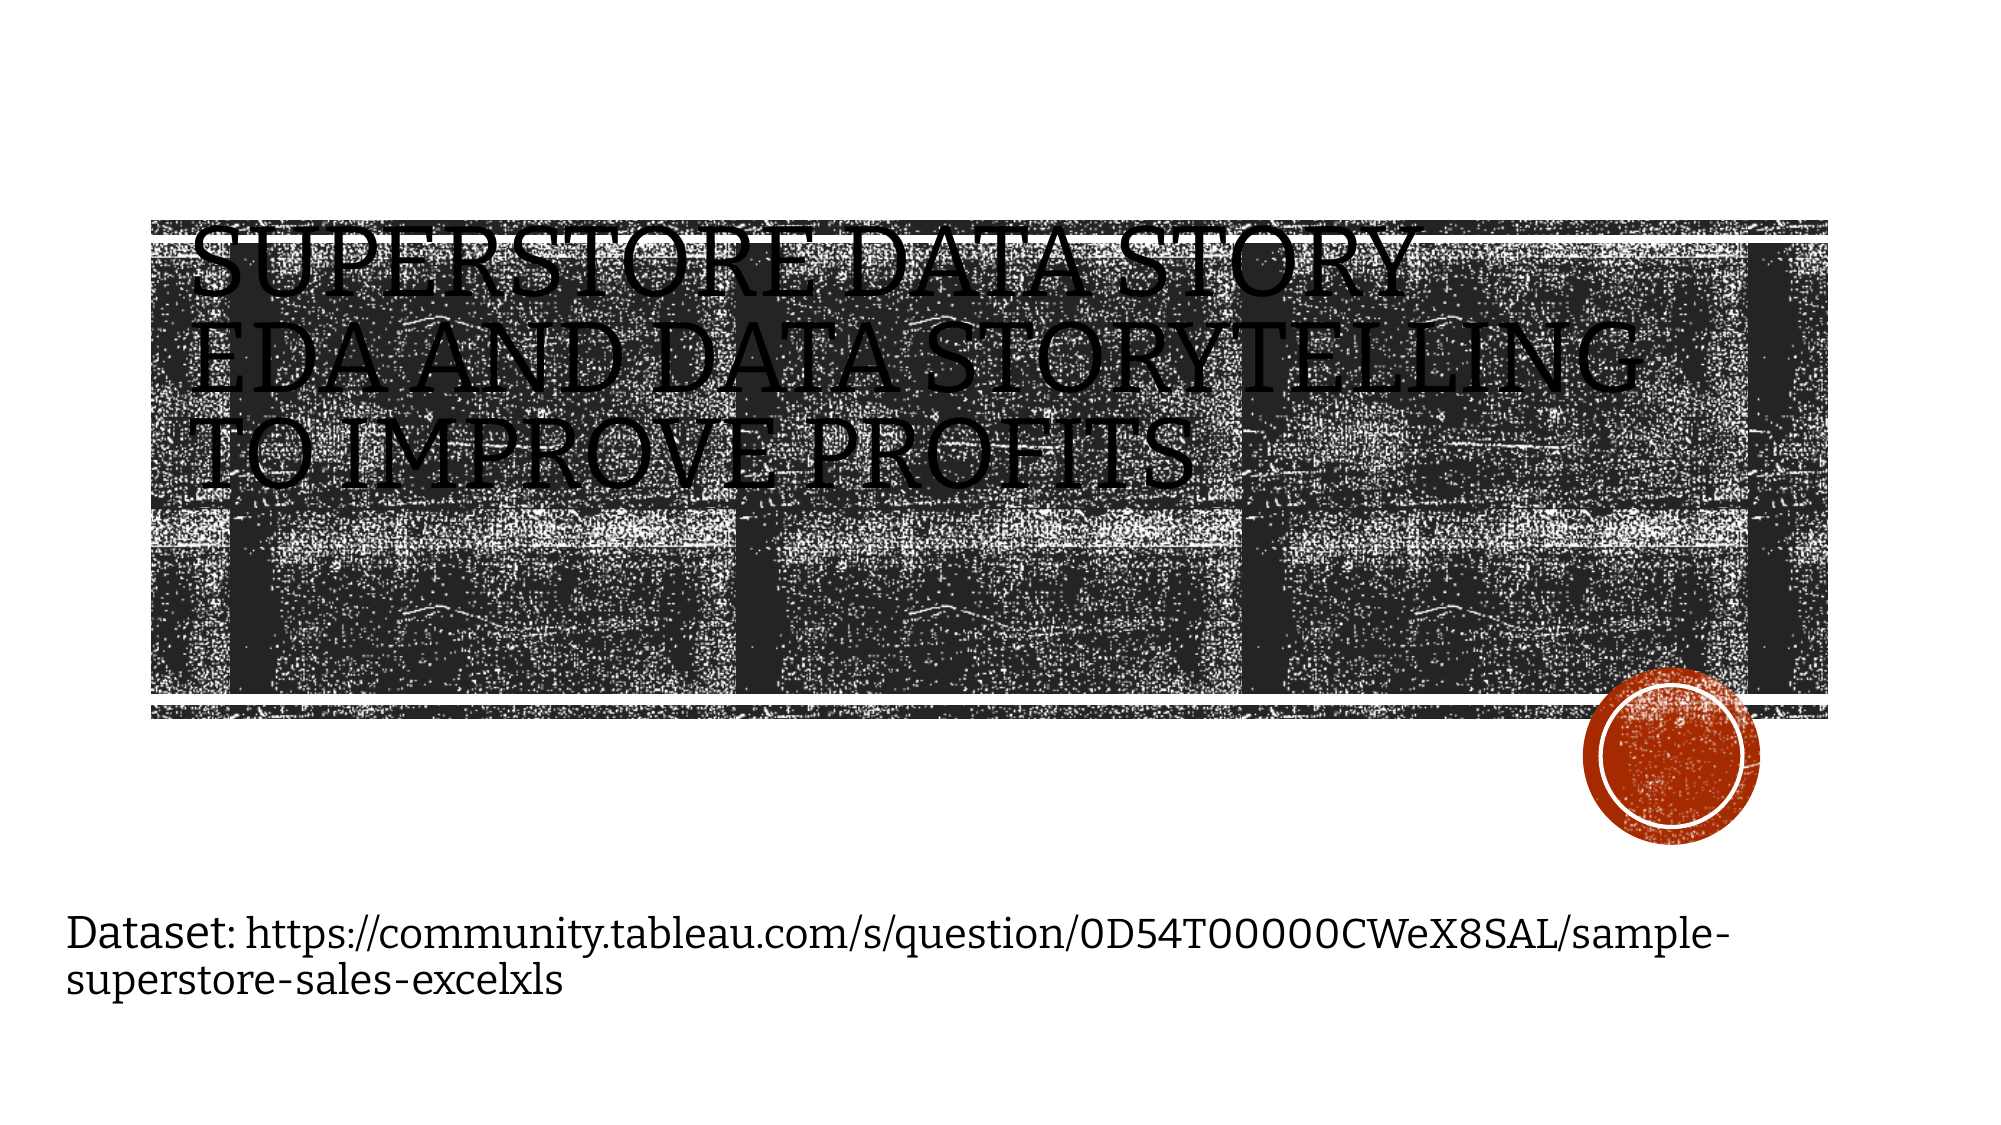

# Superstore Data Story EDA and Data storytelling to improve profits
Dataset: https://community.tableau.com/s/question/0D54T00000CWeX8SAL/sample-superstore-sales-excelxls